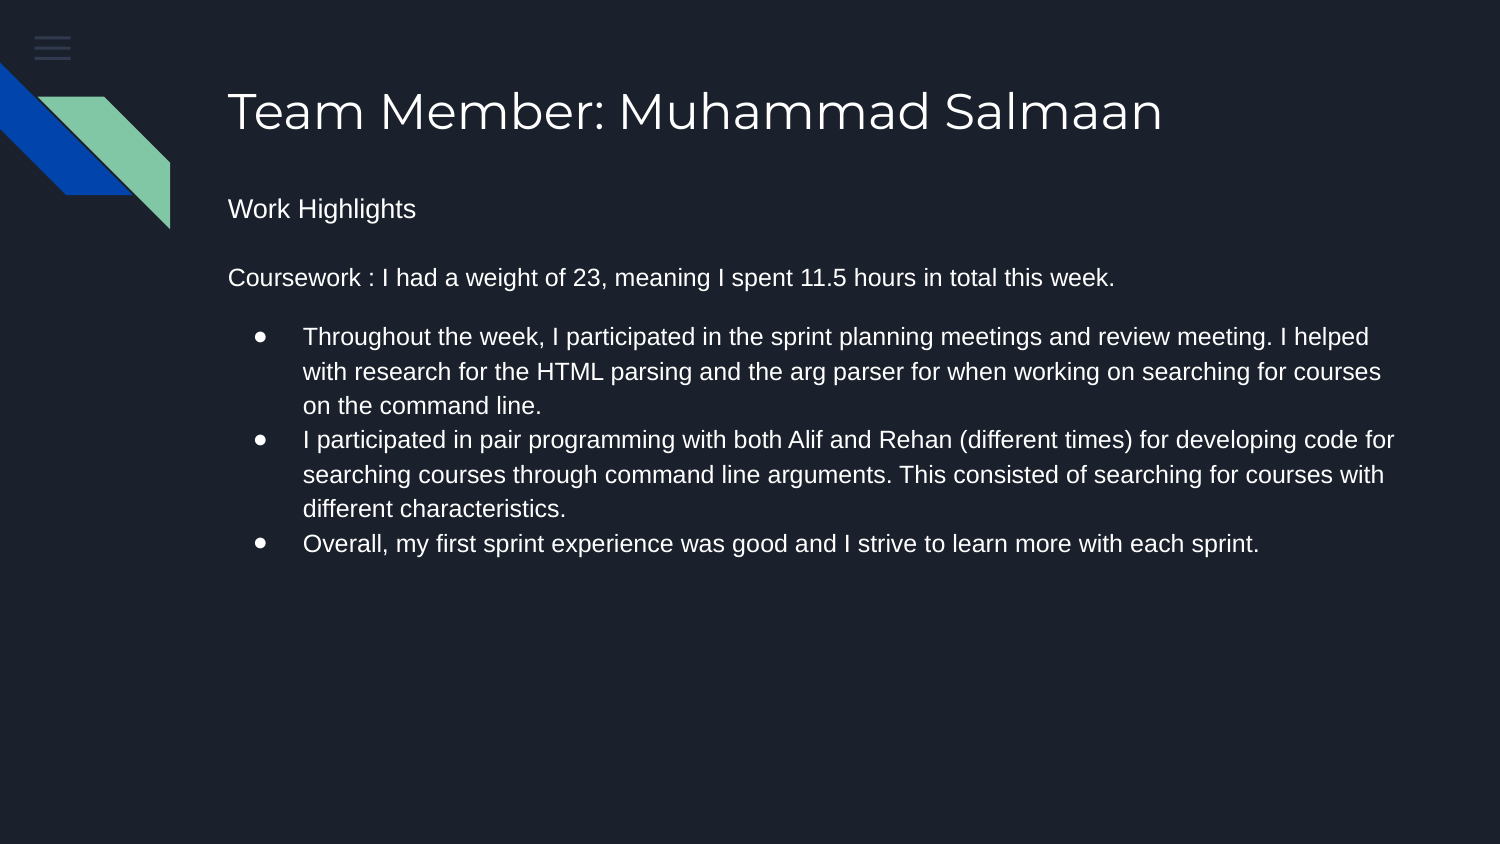

# Team Member: Muhammad Salmaan
Work Highlights
Coursework : I had a weight of 23, meaning I spent 11.5 hours in total this week.
Throughout the week, I participated in the sprint planning meetings and review meeting. I helped with research for the HTML parsing and the arg parser for when working on searching for courses on the command line.
I participated in pair programming with both Alif and Rehan (different times) for developing code for searching courses through command line arguments. This consisted of searching for courses with different characteristics.
Overall, my first sprint experience was good and I strive to learn more with each sprint.